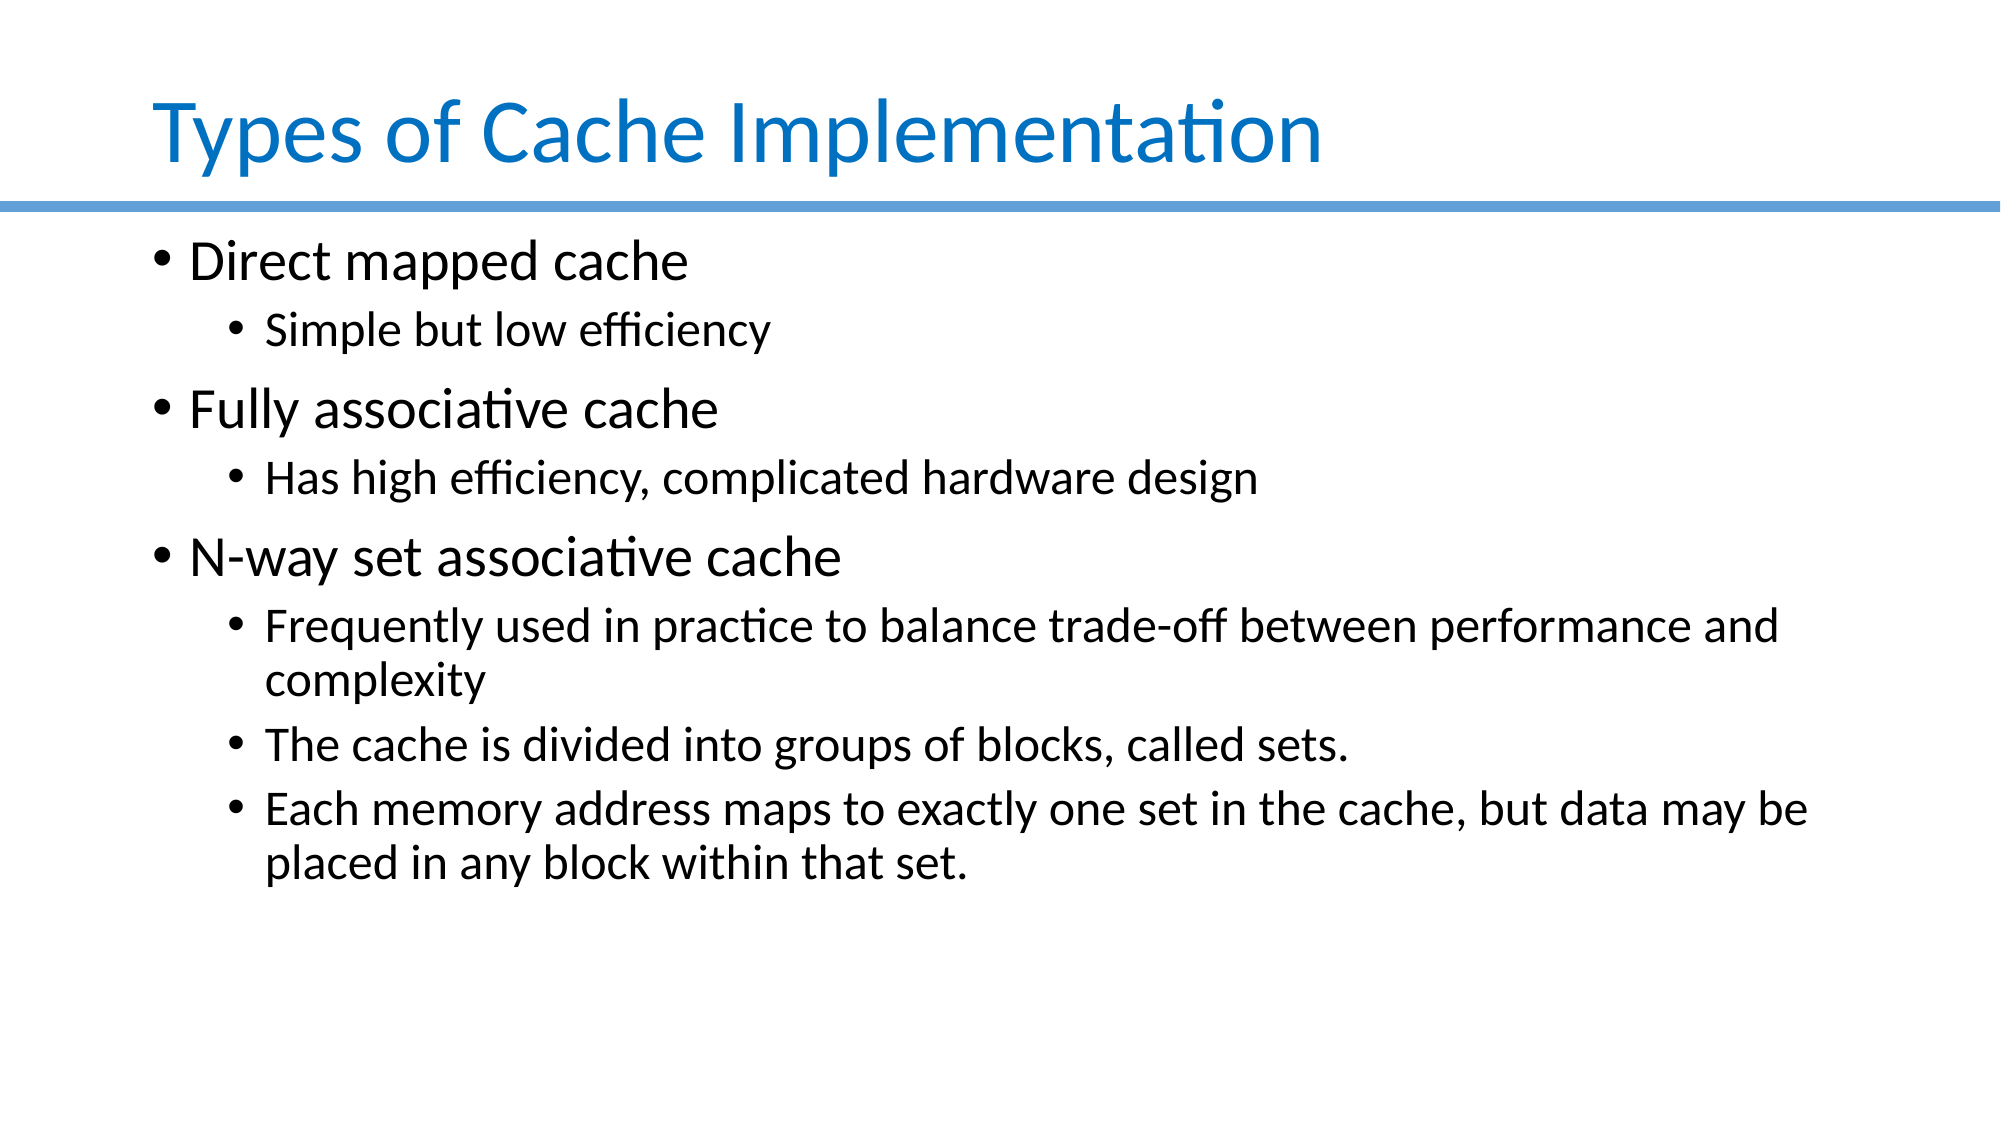

# Types of Cache Implementation
Direct mapped cache
Simple but low efficiency
Fully associative cache
Has high efficiency, complicated hardware design
N-way set associative cache
Frequently used in practice to balance trade-off between performance and complexity
The cache is divided into groups of blocks, called sets.
Each memory address maps to exactly one set in the cache, but data may be placed in any block within that set.
96